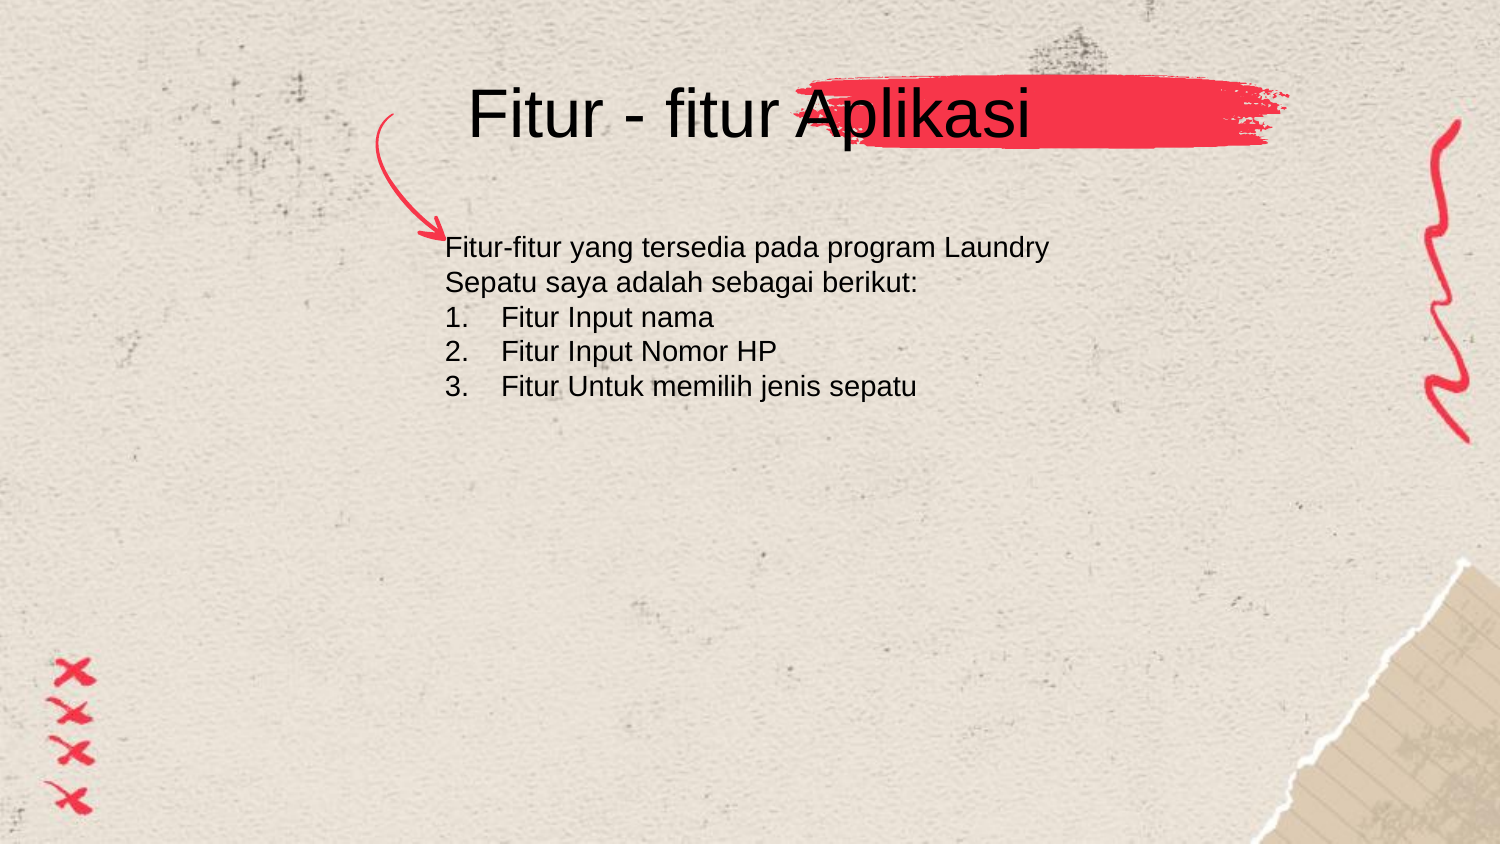

# Fitur - fitur Aplikasi

Fitur-fitur yang tersedia pada program Laundry Sepatu saya adalah sebagai berikut:
Fitur Input nama
Fitur Input Nomor HP
Fitur Untuk memilih jenis sepatu